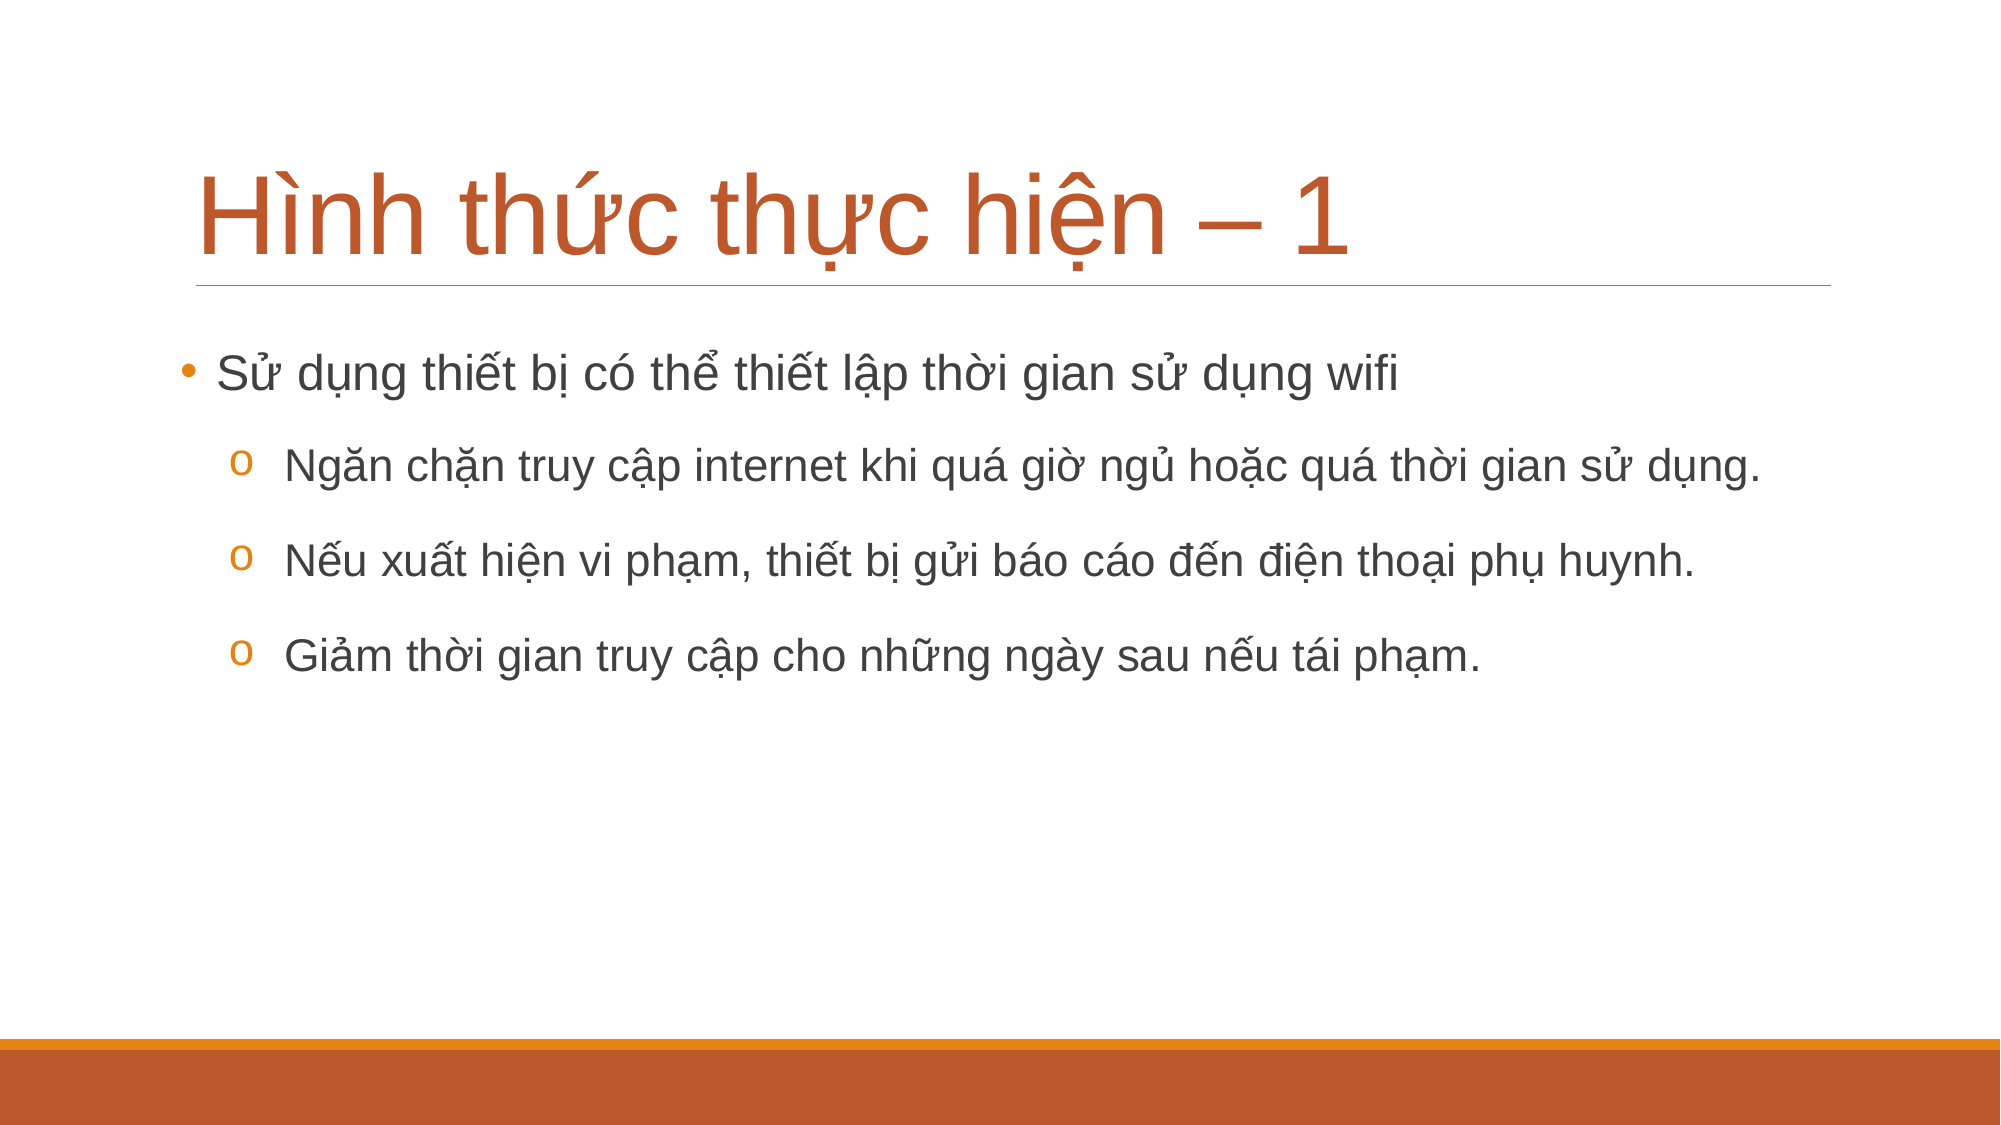

# Hình thức thực hiện – 1
Sử dụng thiết bị có thể thiết lập thời gian sử dụng wifi
Ngăn chặn truy cập internet khi quá giờ ngủ hoặc quá thời gian sử dụng.
Nếu xuất hiện vi phạm, thiết bị gửi báo cáo đến điện thoại phụ huynh.
Giảm thời gian truy cập cho những ngày sau nếu tái phạm.

24